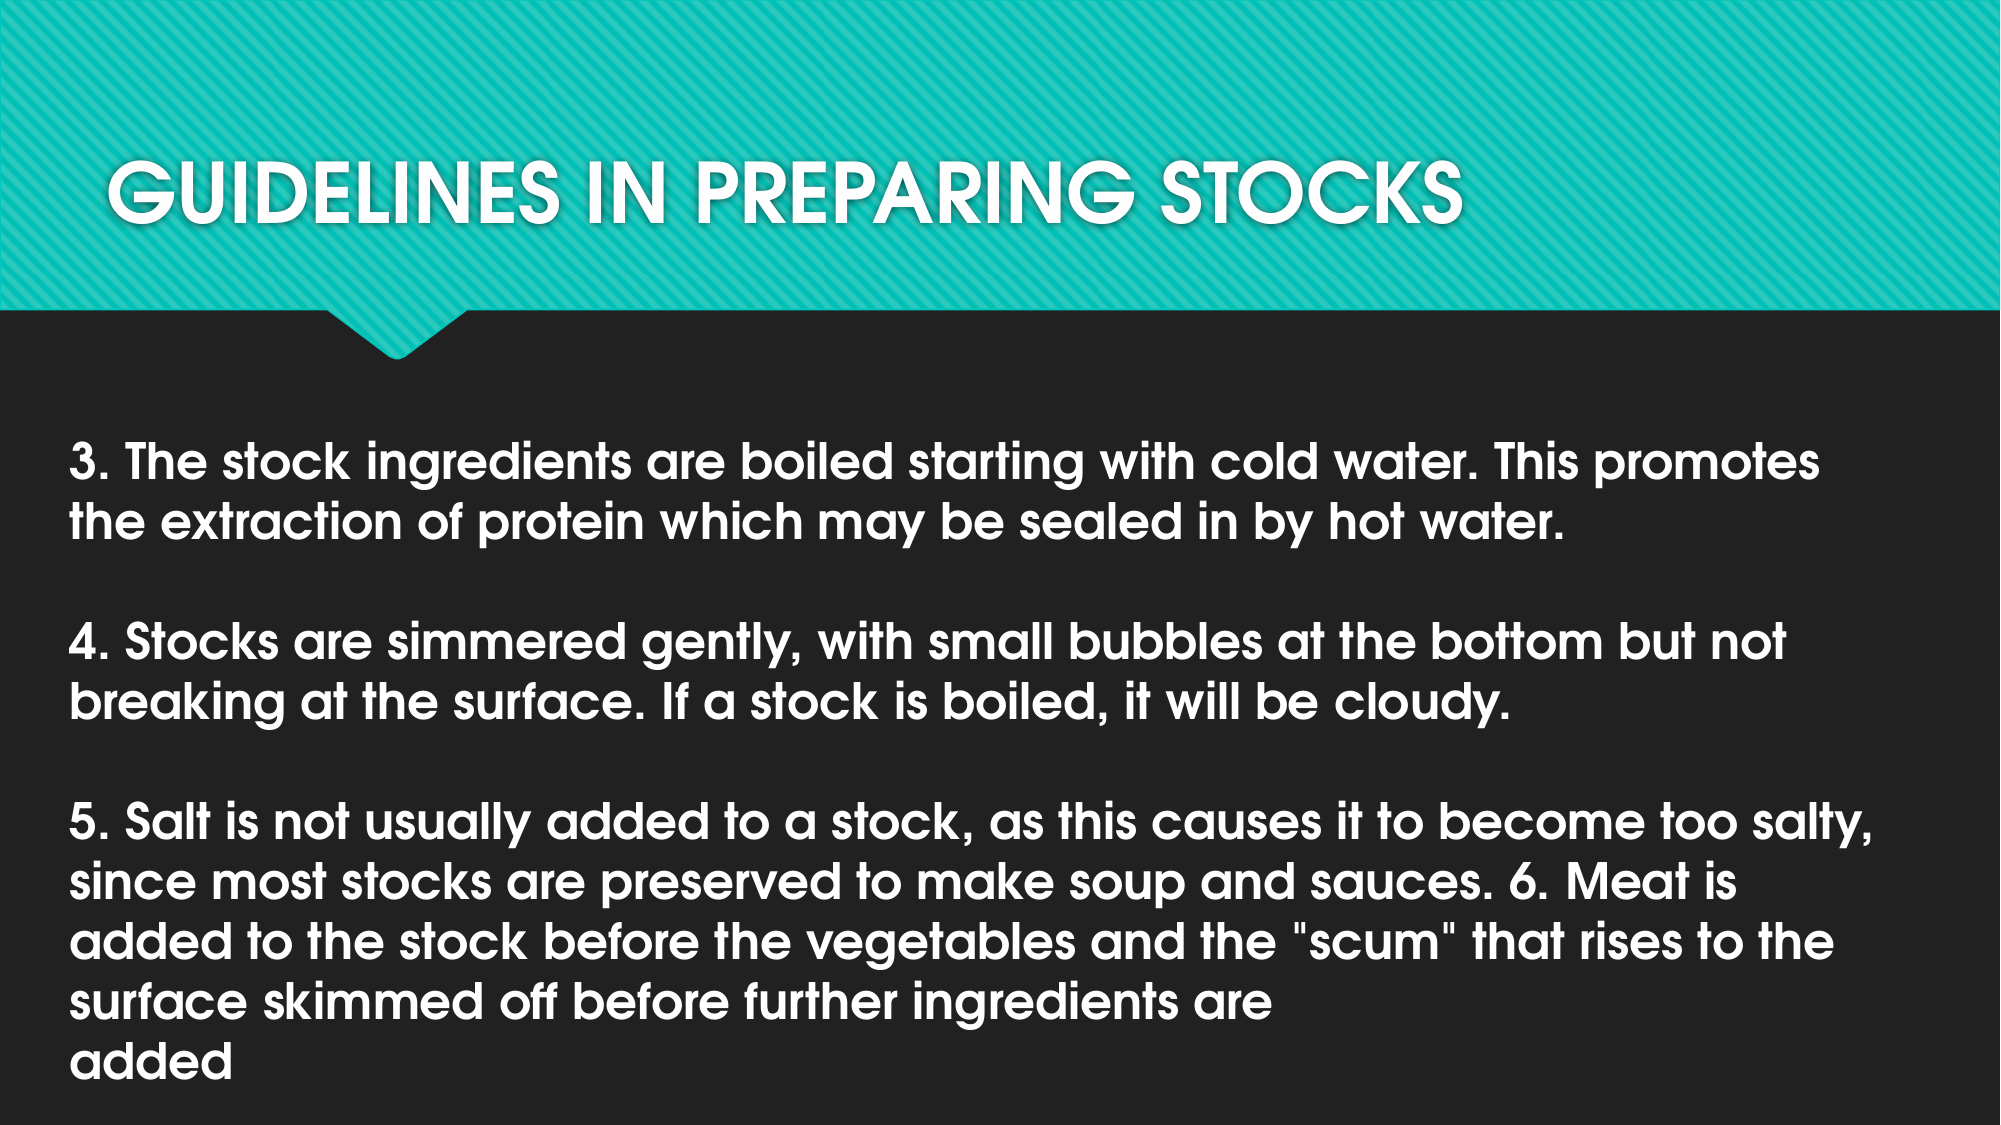

# GUIDELINES IN PREPARING STOCKS
3. The stock ingredients are boiled starting with cold water. This promotes the extraction of protein which may be sealed in by hot water.
4. Stocks are simmered gently, with small bubbles at the bottom but not breaking at the surface. If a stock is boiled, it will be cloudy.
5. Salt is not usually added to a stock, as this causes it to become too salty, since most stocks are preserved to make soup and sauces. 6. Meat is added to the stock before the vegetables and the "scum" that rises to the surface skimmed off before further ingredients are
added